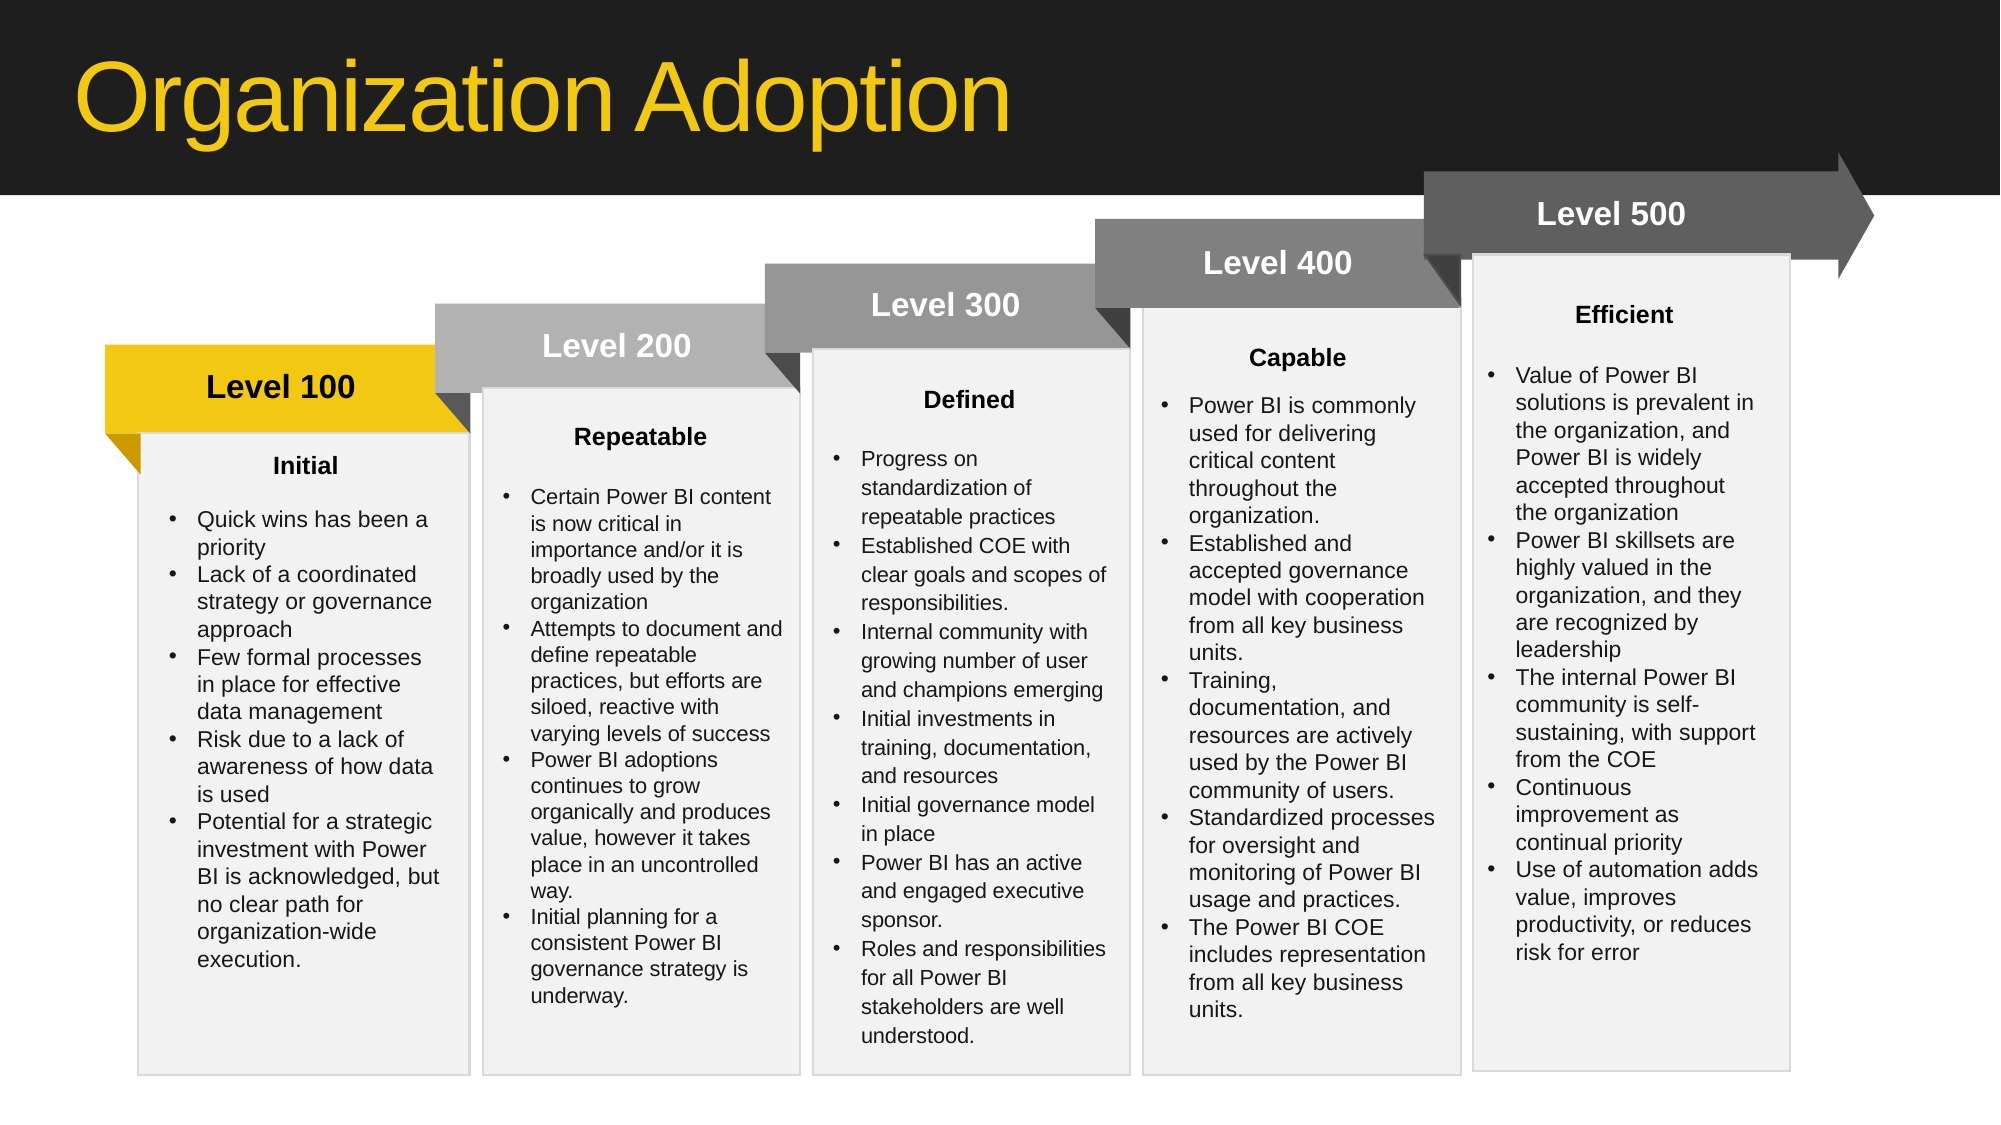

# Organization Adoption

Level 500

Level 400

Level 300
Efficient

Level 200
Capable

Value of Power BI solutions is prevalent in the organization, and Power BI is widely accepted throughout the organization
Power BI skillsets are highly valued in the organization, and they are recognized by leadership
The internal Power BI community is self-sustaining, with support from the COE
Continuous improvement as continual priority
Use of automation adds value, improves productivity, or reduces risk for error

Level 100
Defined
Power BI is commonly used for delivering critical content throughout the organization.
Established and accepted governance model with cooperation from all key business units.
Training, documentation, and resources are actively used by the Power BI community of users.
Standardized processes for oversight and monitoring of Power BI usage and practices.
The Power BI COE includes representation from all key business units.

Repeatable

Progress on standardization of repeatable practices
Established COE with clear goals and scopes of responsibilities.
Internal community with growing number of user and champions emerging
Initial investments in training, documentation, and resources
Initial governance model in place
Power BI has an active and engaged executive sponsor.
Roles and responsibilities for all Power BI stakeholders are well understood.

Initial
Certain Power BI content is now critical in importance and/or it is broadly used by the organization
Attempts to document and define repeatable practices, but efforts are siloed, reactive with varying levels of success
Power BI adoptions continues to grow organically and produces value, however it takes place in an uncontrolled way.
Initial planning for a consistent Power BI governance strategy is underway.
Quick wins has been a priority
Lack of a coordinated strategy or governance approach
Few formal processes in place for effective data management
Risk due to a lack of awareness of how data is used
Potential for a strategic investment with Power BI is acknowledged, but no clear path for organization-wide execution.